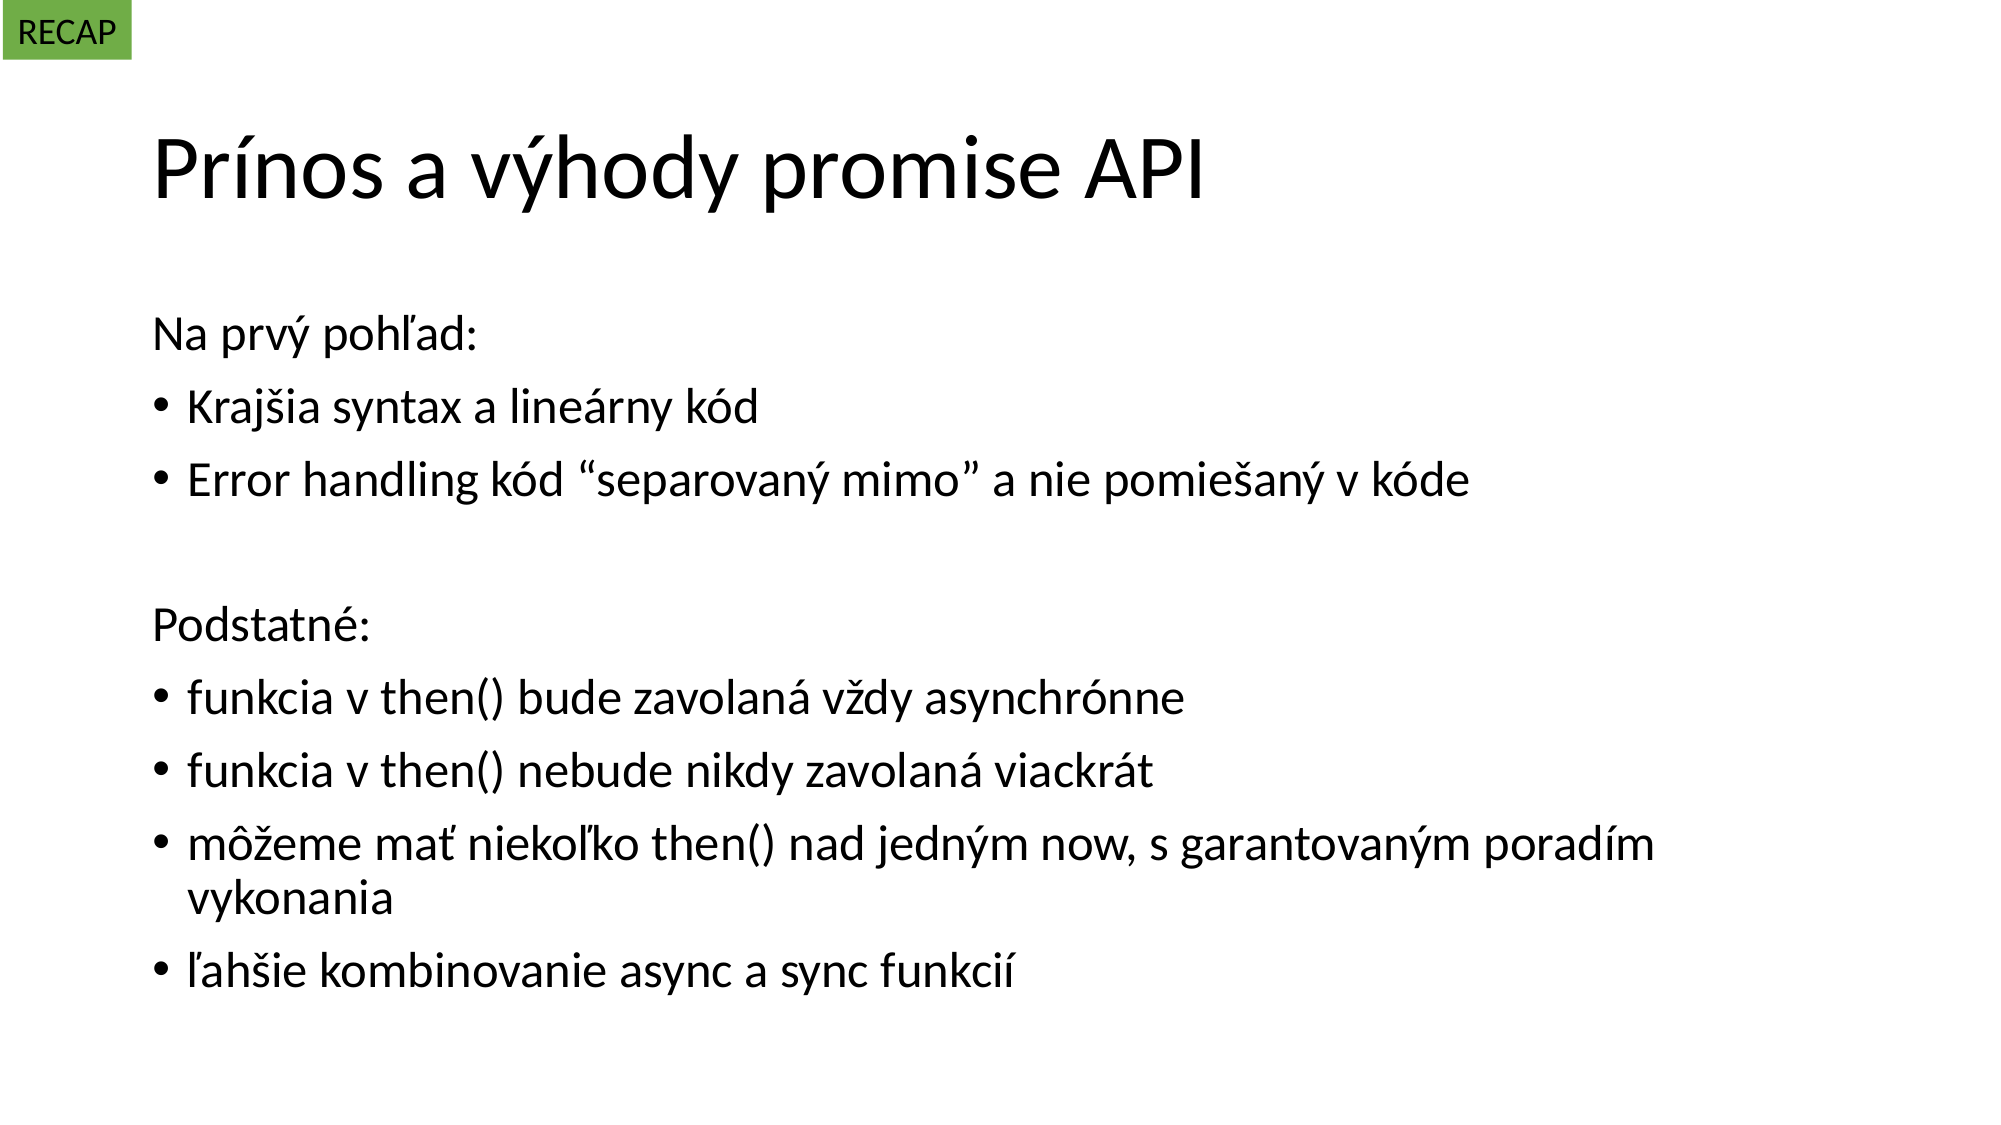

RECAP
# Prínos a výhody promise API
Na prvý pohľad:
Krajšia syntax a lineárny kód
Error handling kód “separovaný mimo” a nie pomiešaný v kóde

Podstatné:
funkcia v then() bude zavolaná vždy asynchrónne
funkcia v then() nebude nikdy zavolaná viackrát
môžeme mať niekoľko then() nad jedným now, s garantovaným poradím vykonania
ľahšie kombinovanie async a sync funkcií